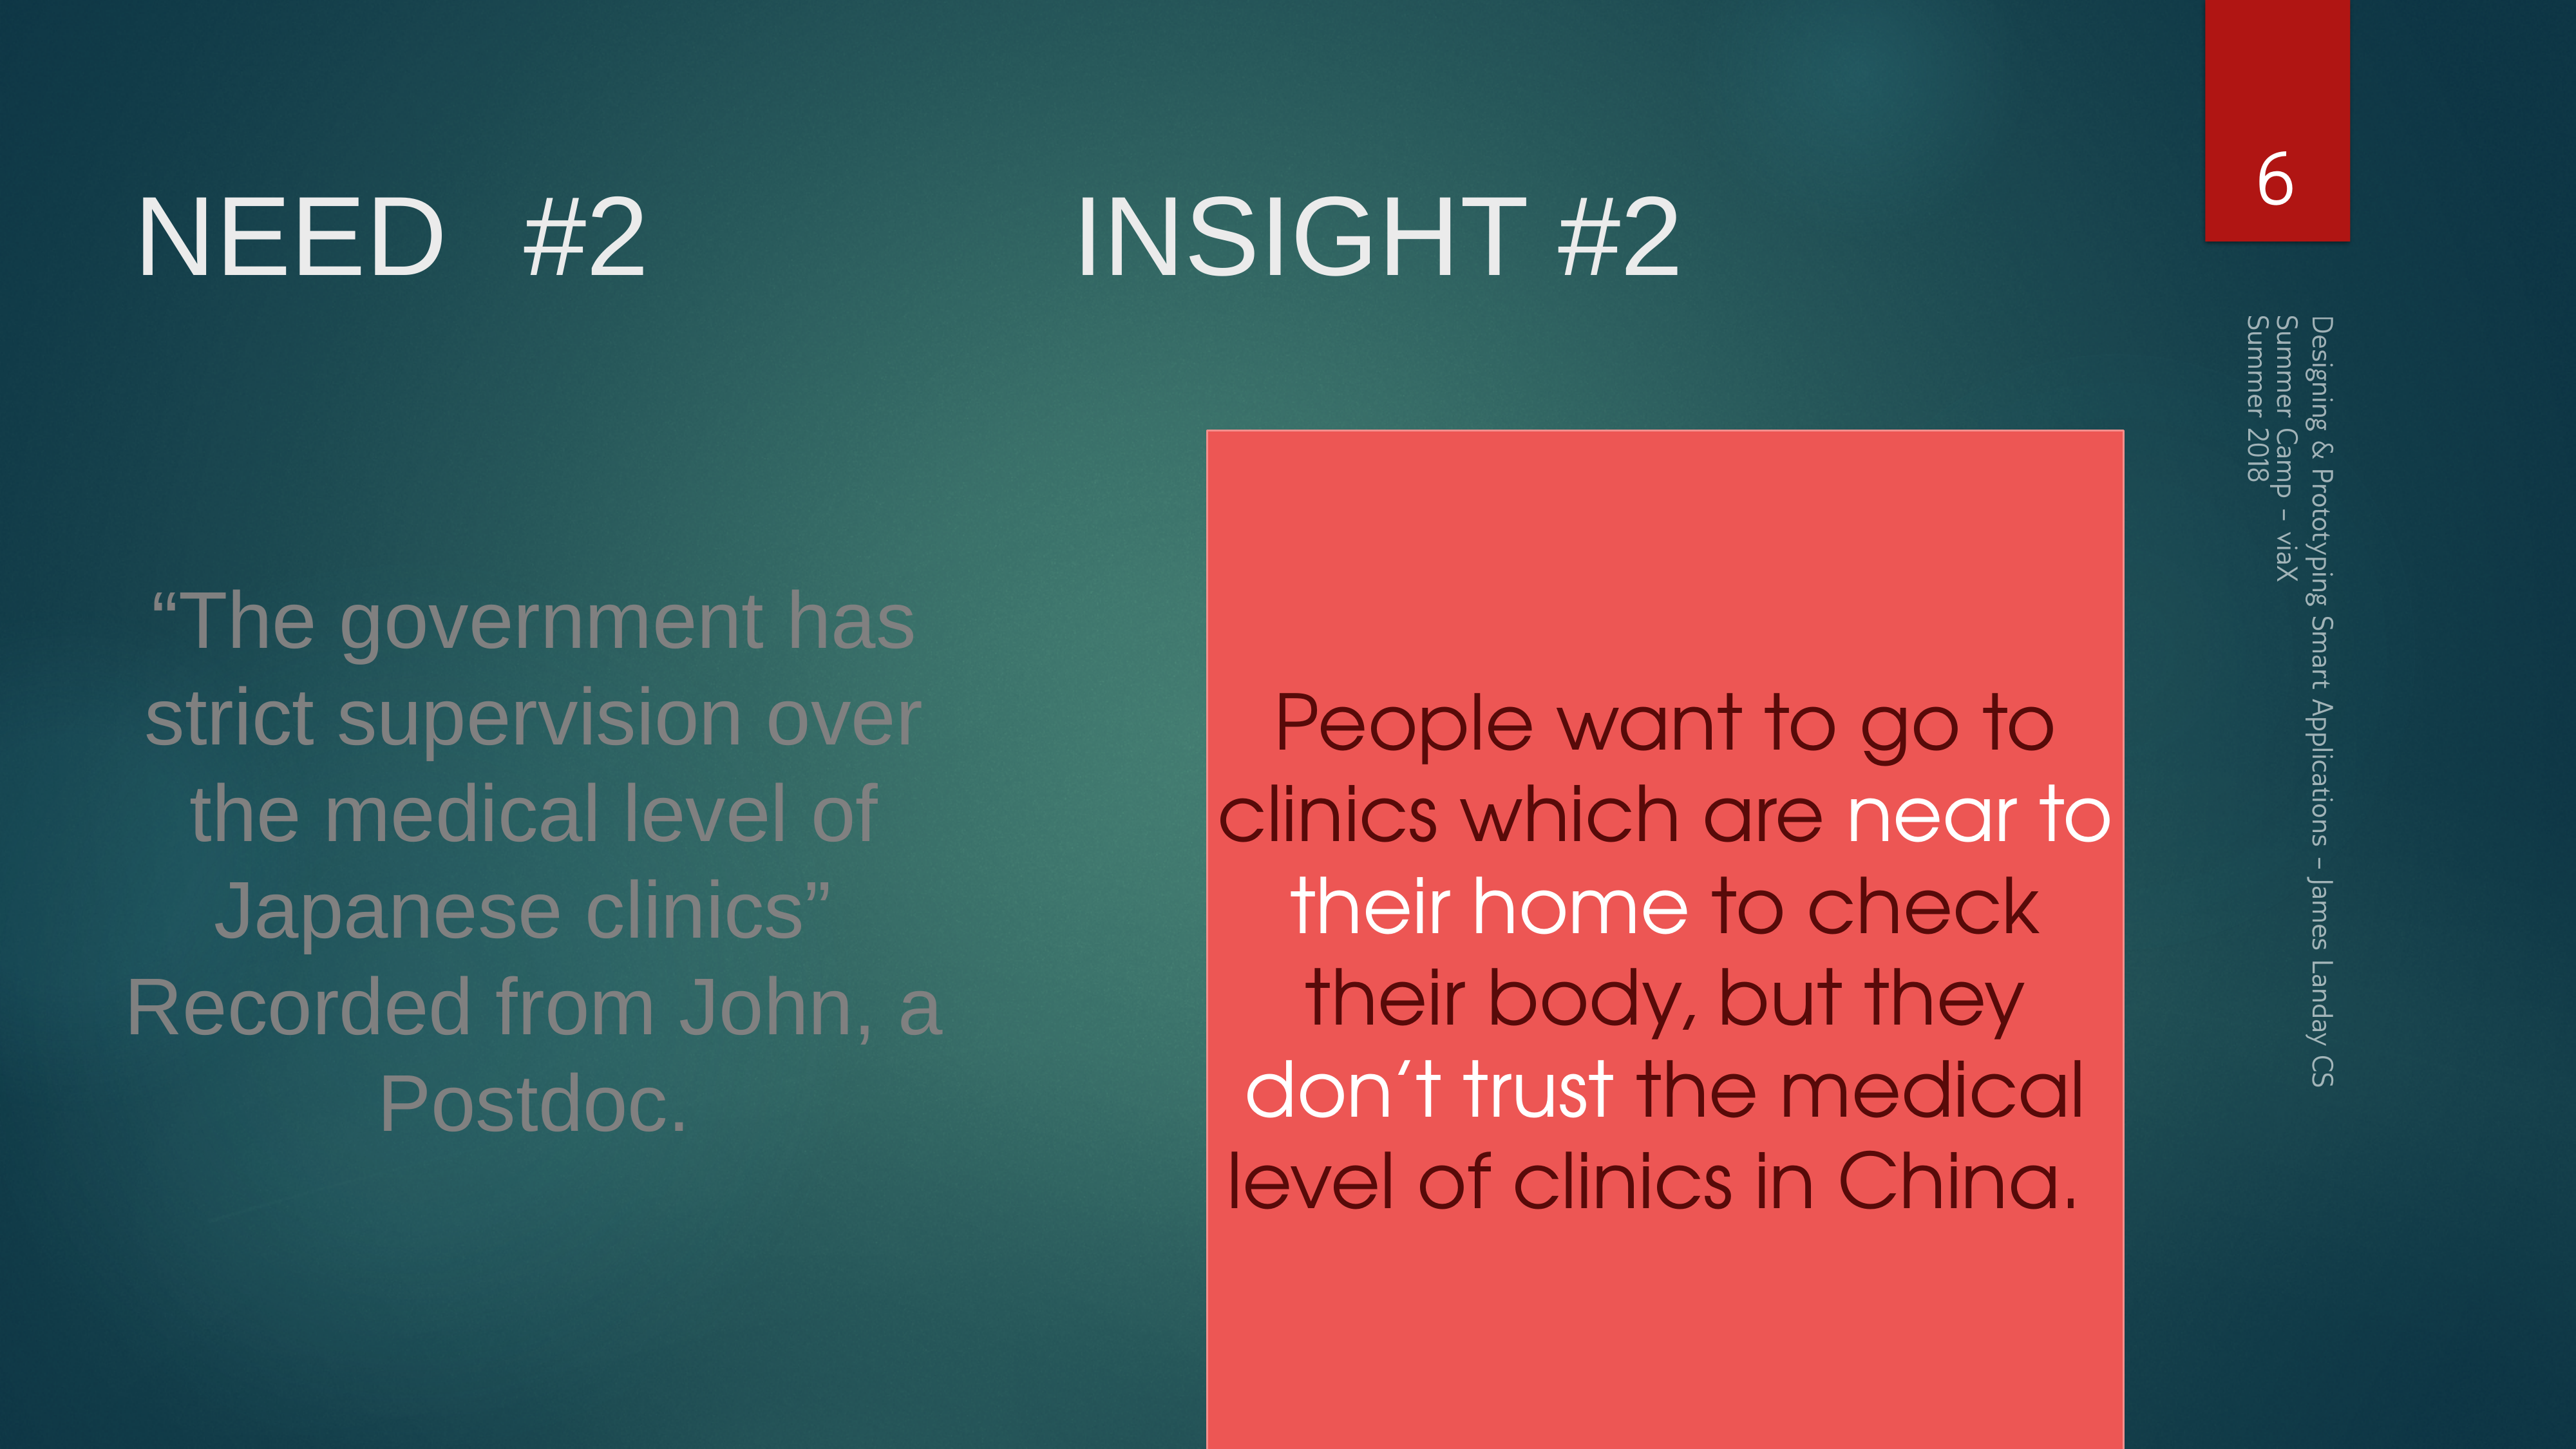

6
# NEED	 #2				 	INSIGHT #2
Summer 2018
People want to go to clinics which are near to their home to check their body, but they don’t trust the medical level of clinics in China.
“The government has strict supervision over the medical level of Japanese clinics”  Recorded from John, a Postdoc.
Designing & Prototyping Smart Applications – James Landay CS Summer Camp – viaX